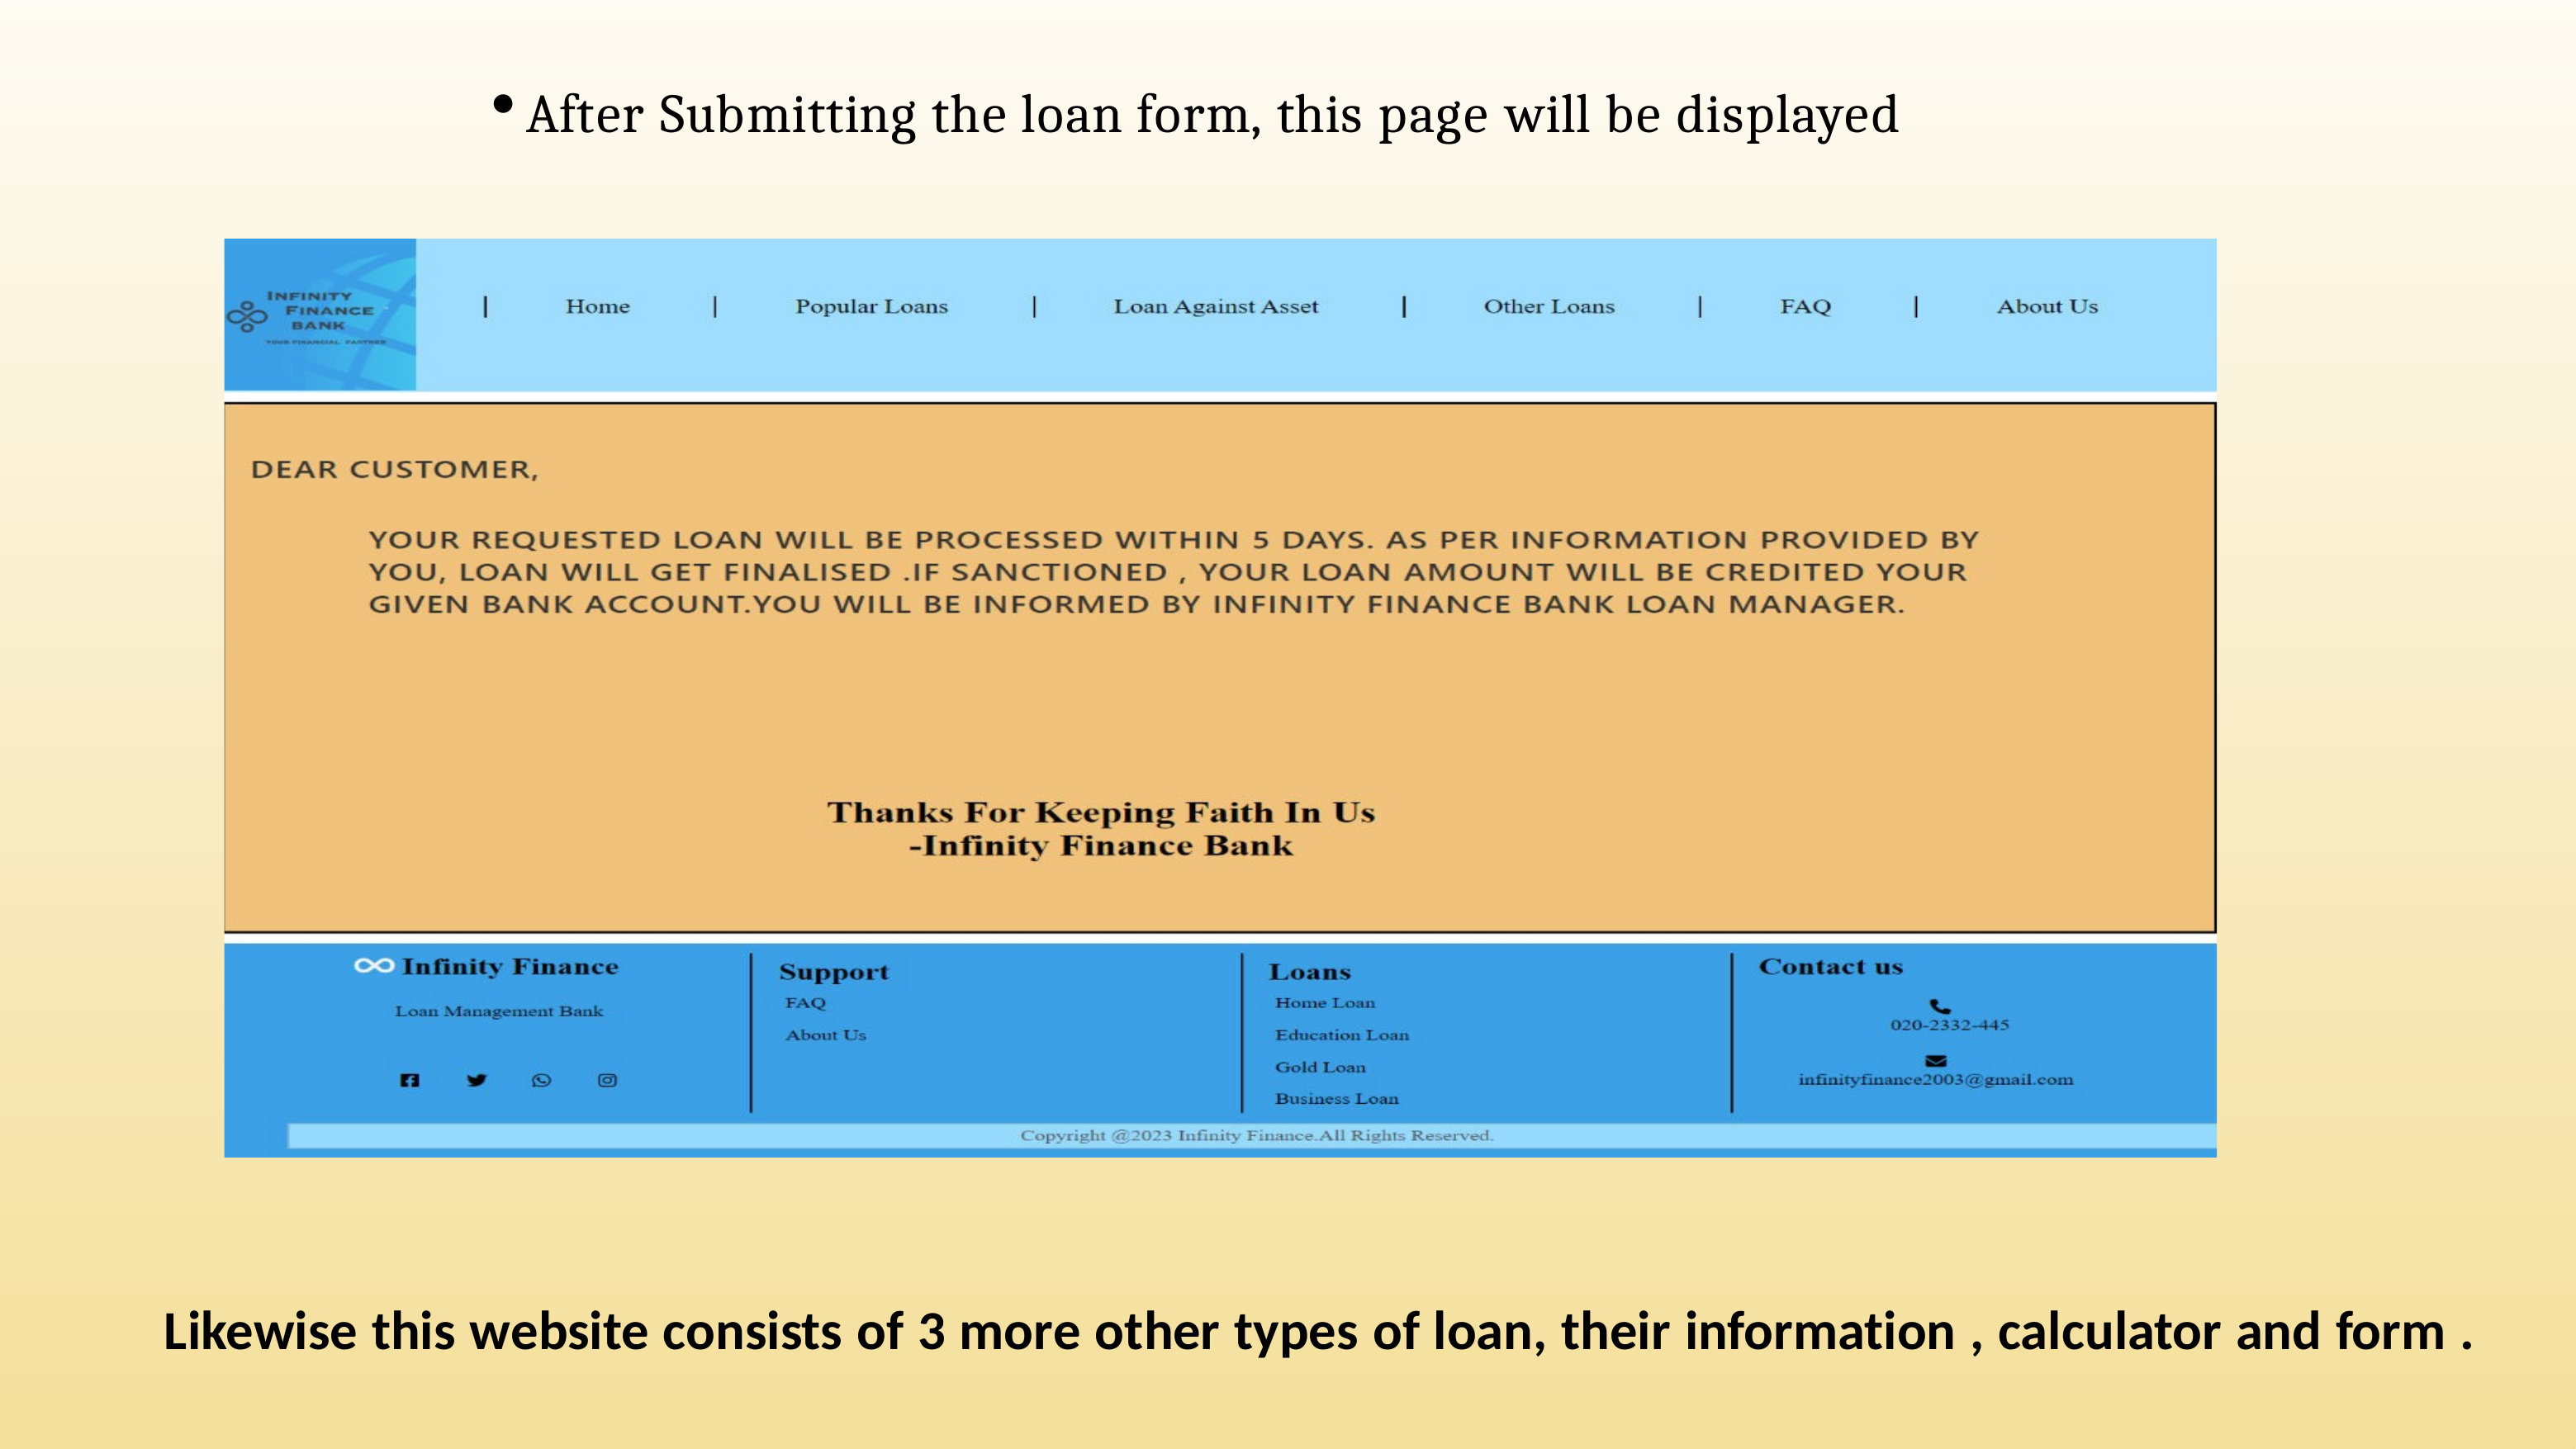

After Submitting the loan form, this page will be displayed

Likewise this website consists of 3 more other types of loan, their information , calculator and form .